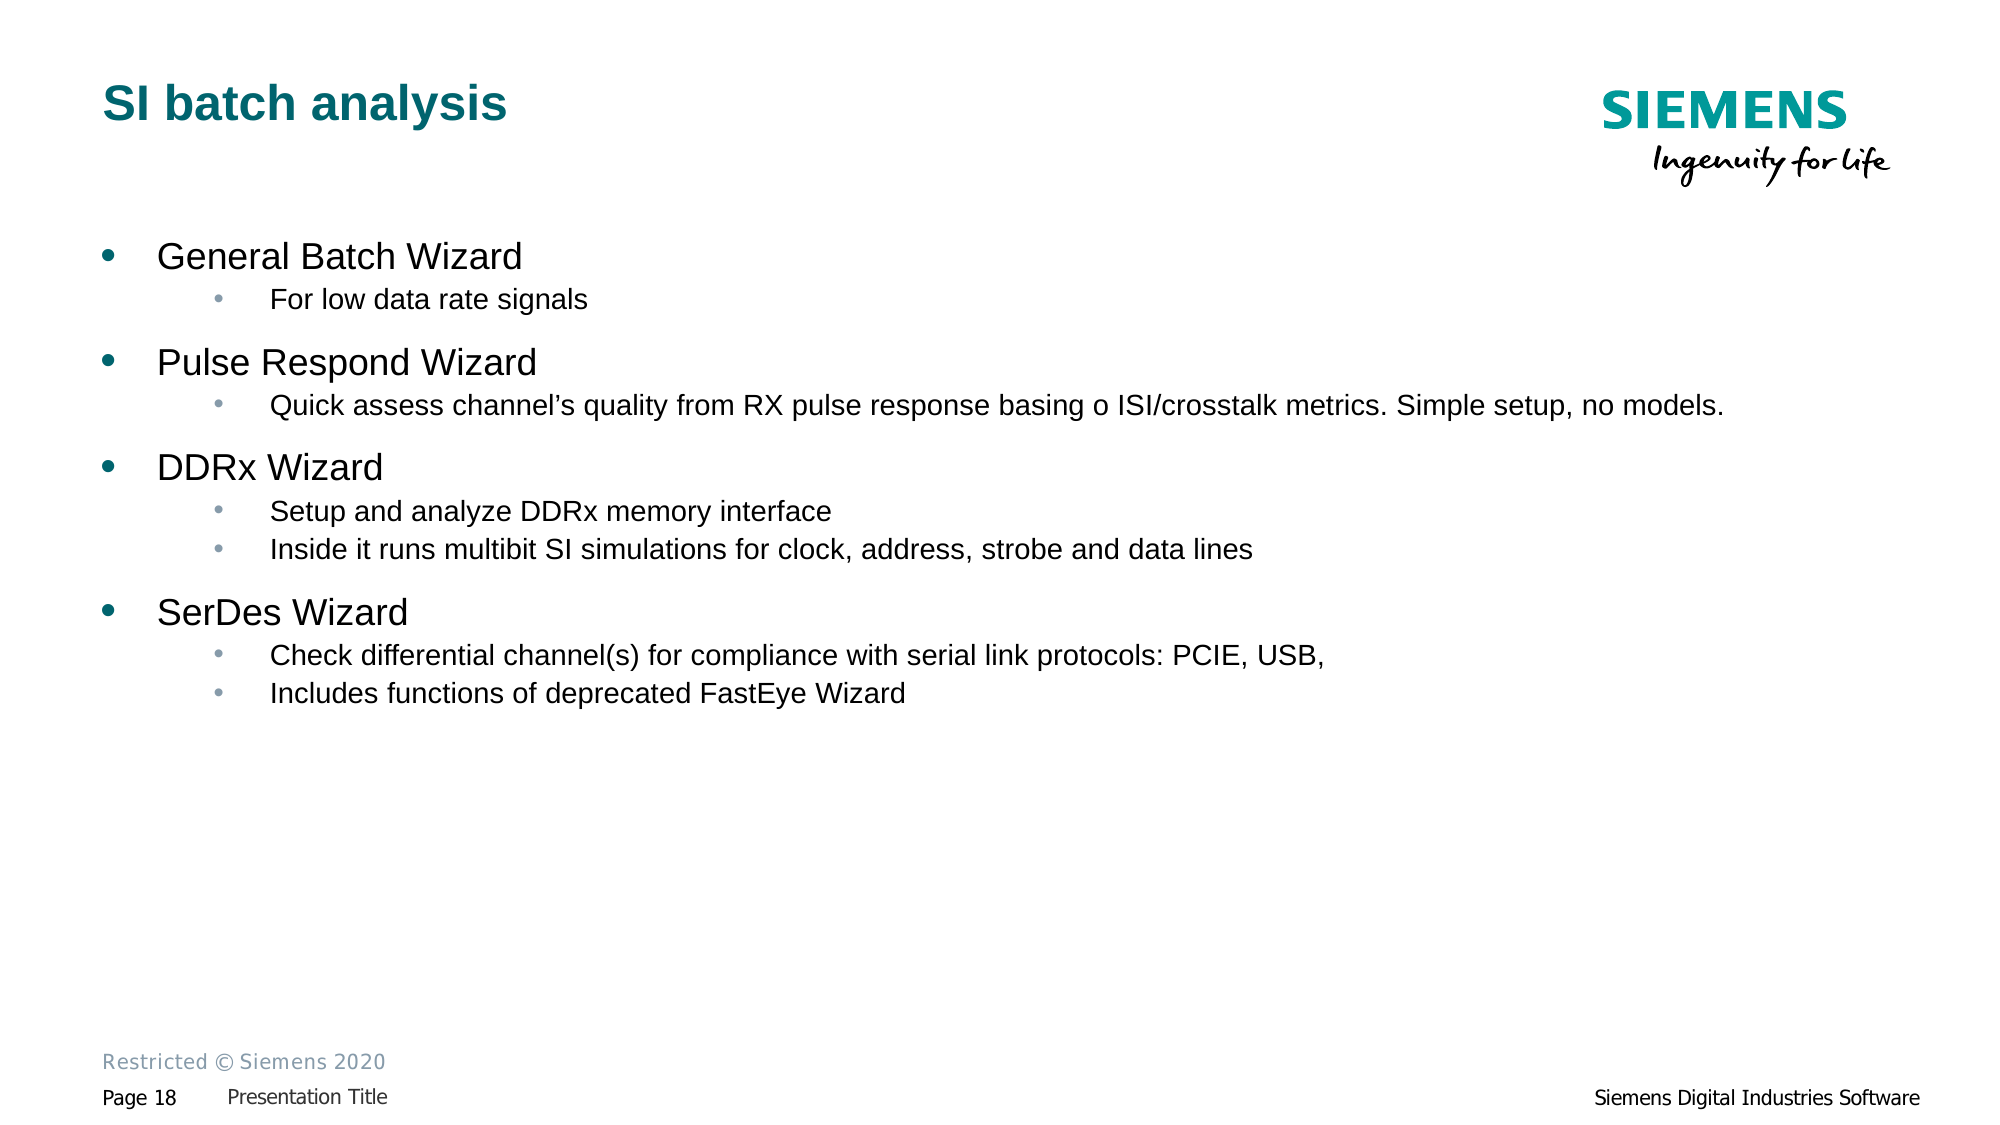

# SI batch analysis
General Batch Wizard
For low data rate signals
Pulse Respond Wizard
Quick assess channel’s quality from RX pulse response basing o ISI/crosstalk metrics. Simple setup, no models.
DDRx Wizard
Setup and analyze DDRx memory interface
Inside it runs multibit SI simulations for clock, address, strobe and data lines
SerDes Wizard
Check differential channel(s) for compliance with serial link protocols: PCIE, USB,
Includes functions of deprecated FastEye Wizard

Presentation Title